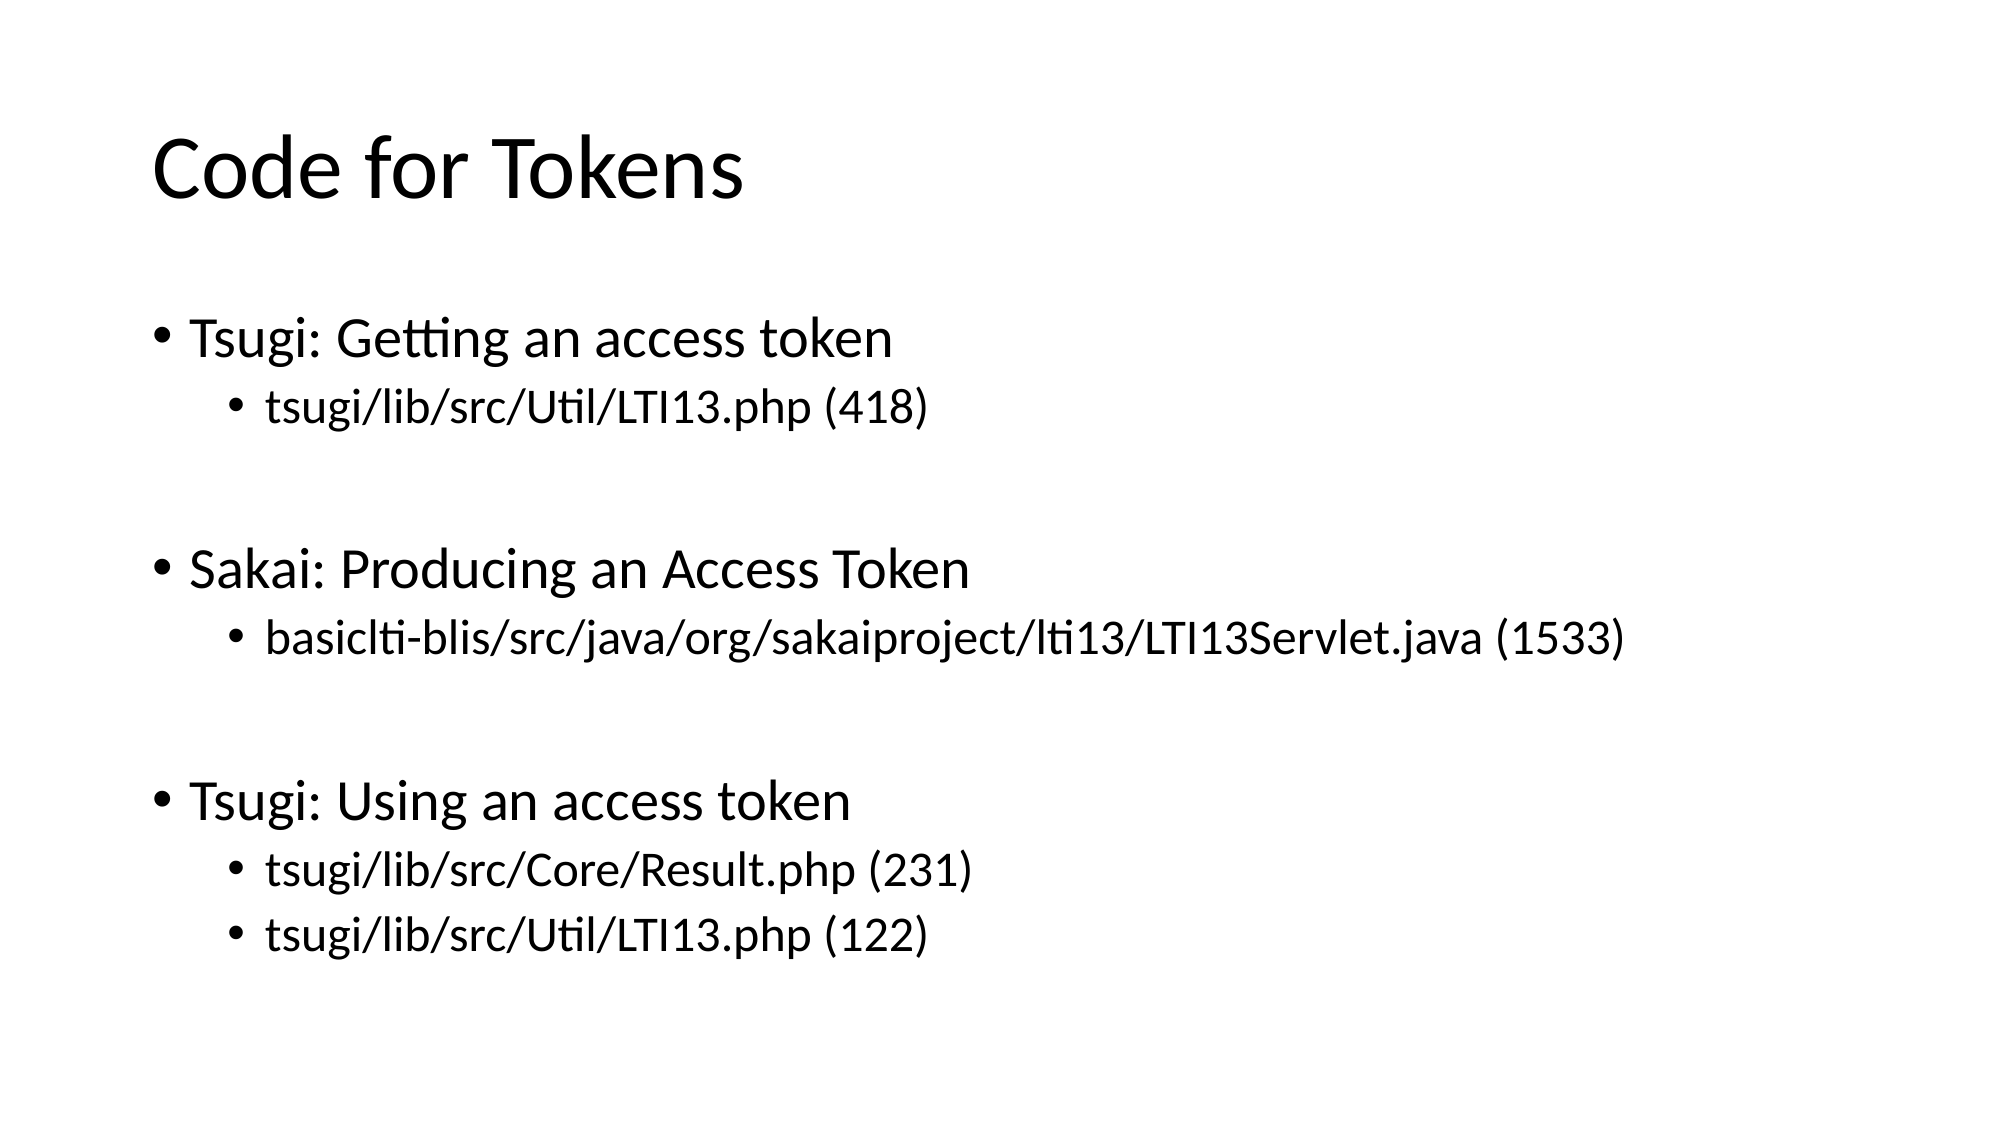

# Code for Tokens
Tsugi: Getting an access token
tsugi/lib/src/Util/LTI13.php (418)

Sakai: Producing an Access Token
basiclti-blis/src/java/org/sakaiproject/lti13/LTI13Servlet.java (1533)

Tsugi: Using an access token
tsugi/lib/src/Core/Result.php (231)
tsugi/lib/src/Util/LTI13.php (122)